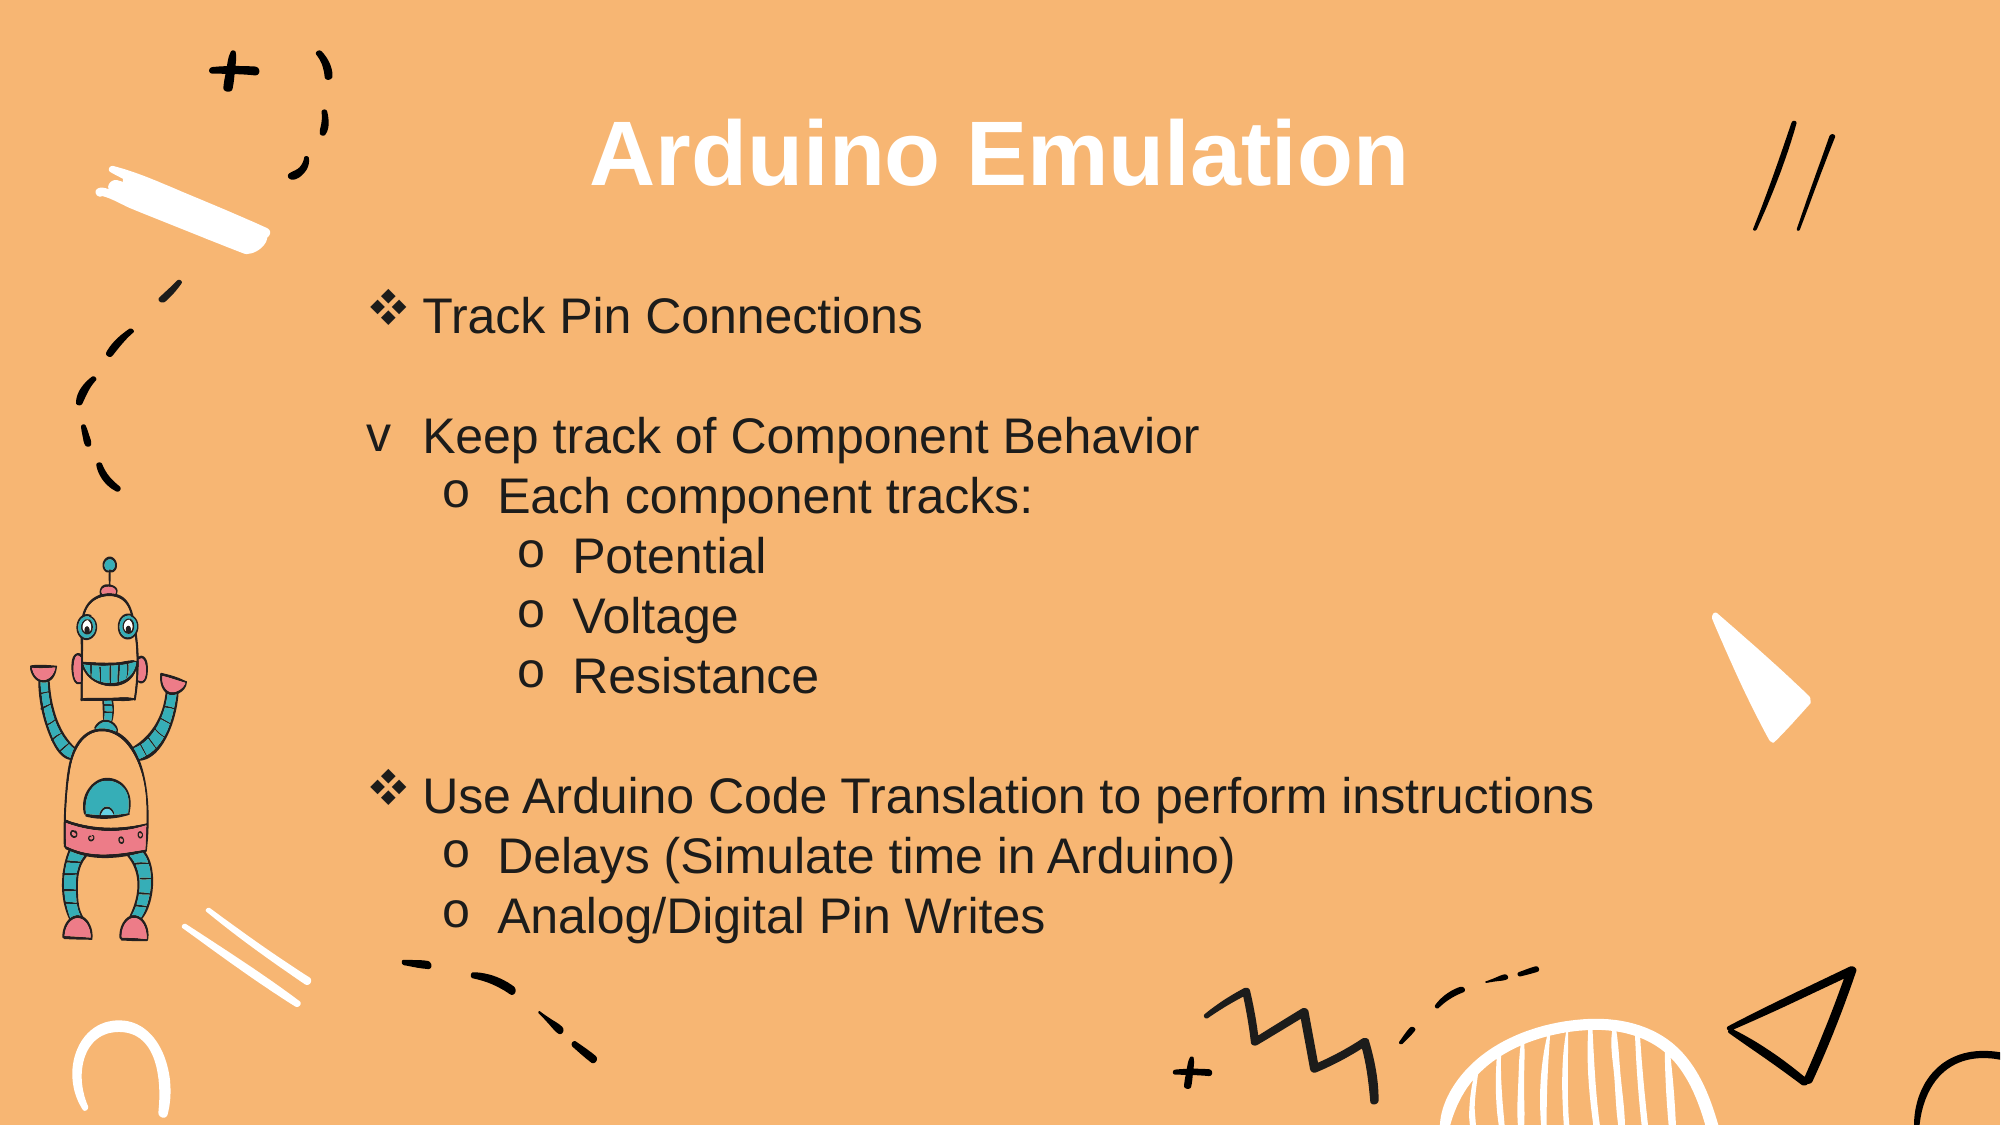

# Arduino Emulation

Track Pin Connections

Keep track of Component Behavior
Each component tracks:
Potential
Voltage
Resistance
Use Arduino Code Translation to perform instructions
Delays (Simulate time in Arduino)
Analog/Digital Pin Writes